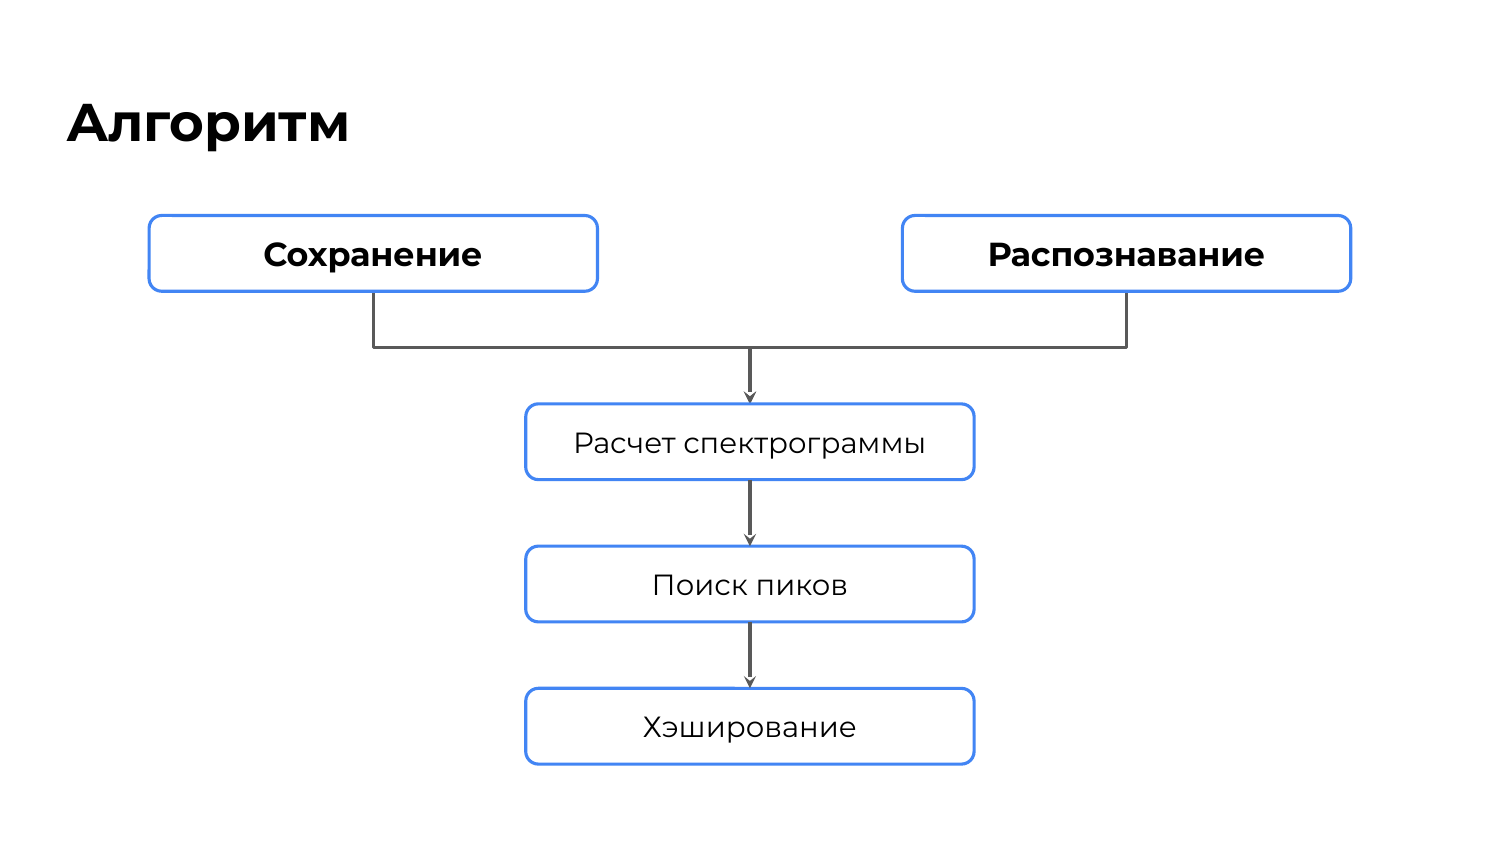

# Алгоритм
Сохранение
Распознавание
Расчет спектрограммы
Поиск пиков
Хэширование